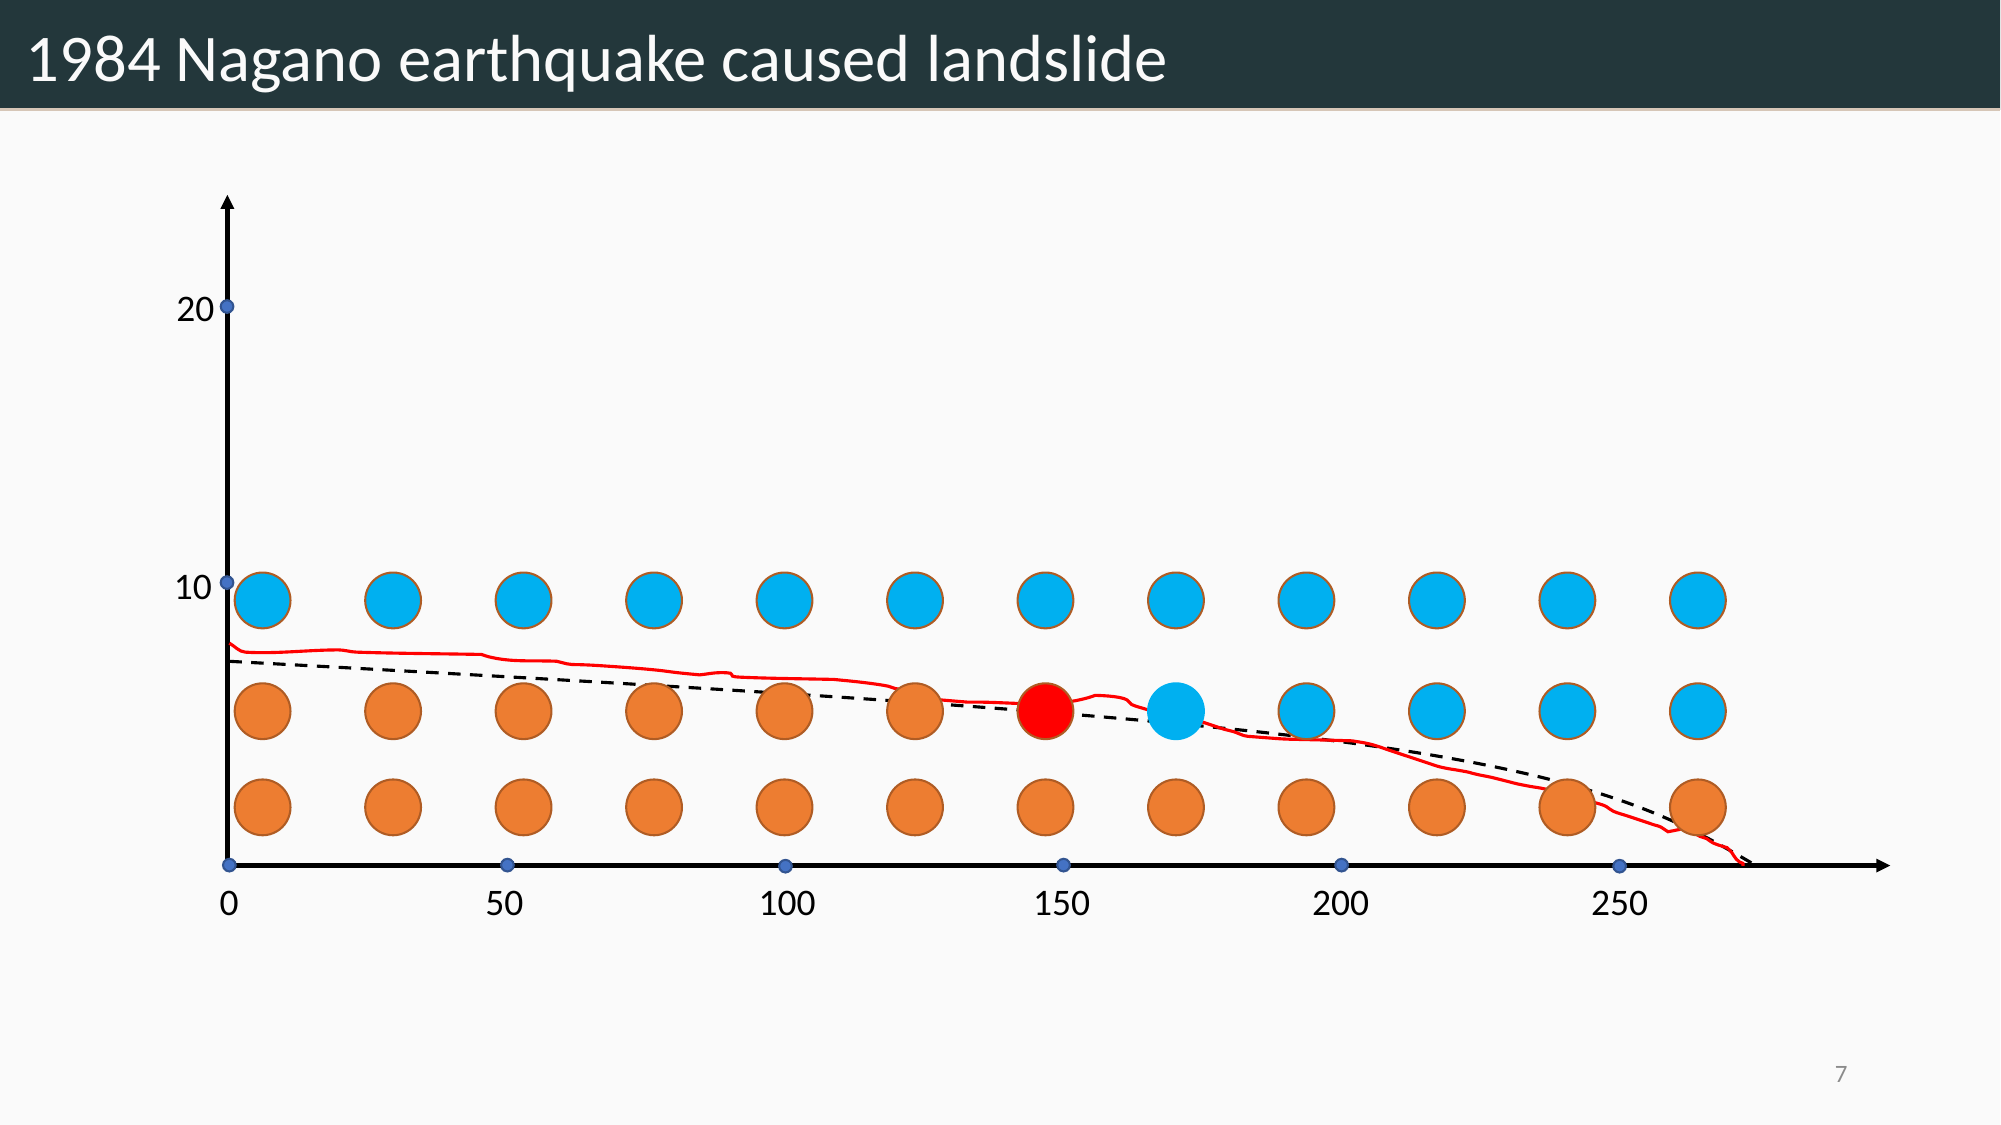

1984 Nagano earthquake caused landslide

20

10

0
50
100
150
200
250
7